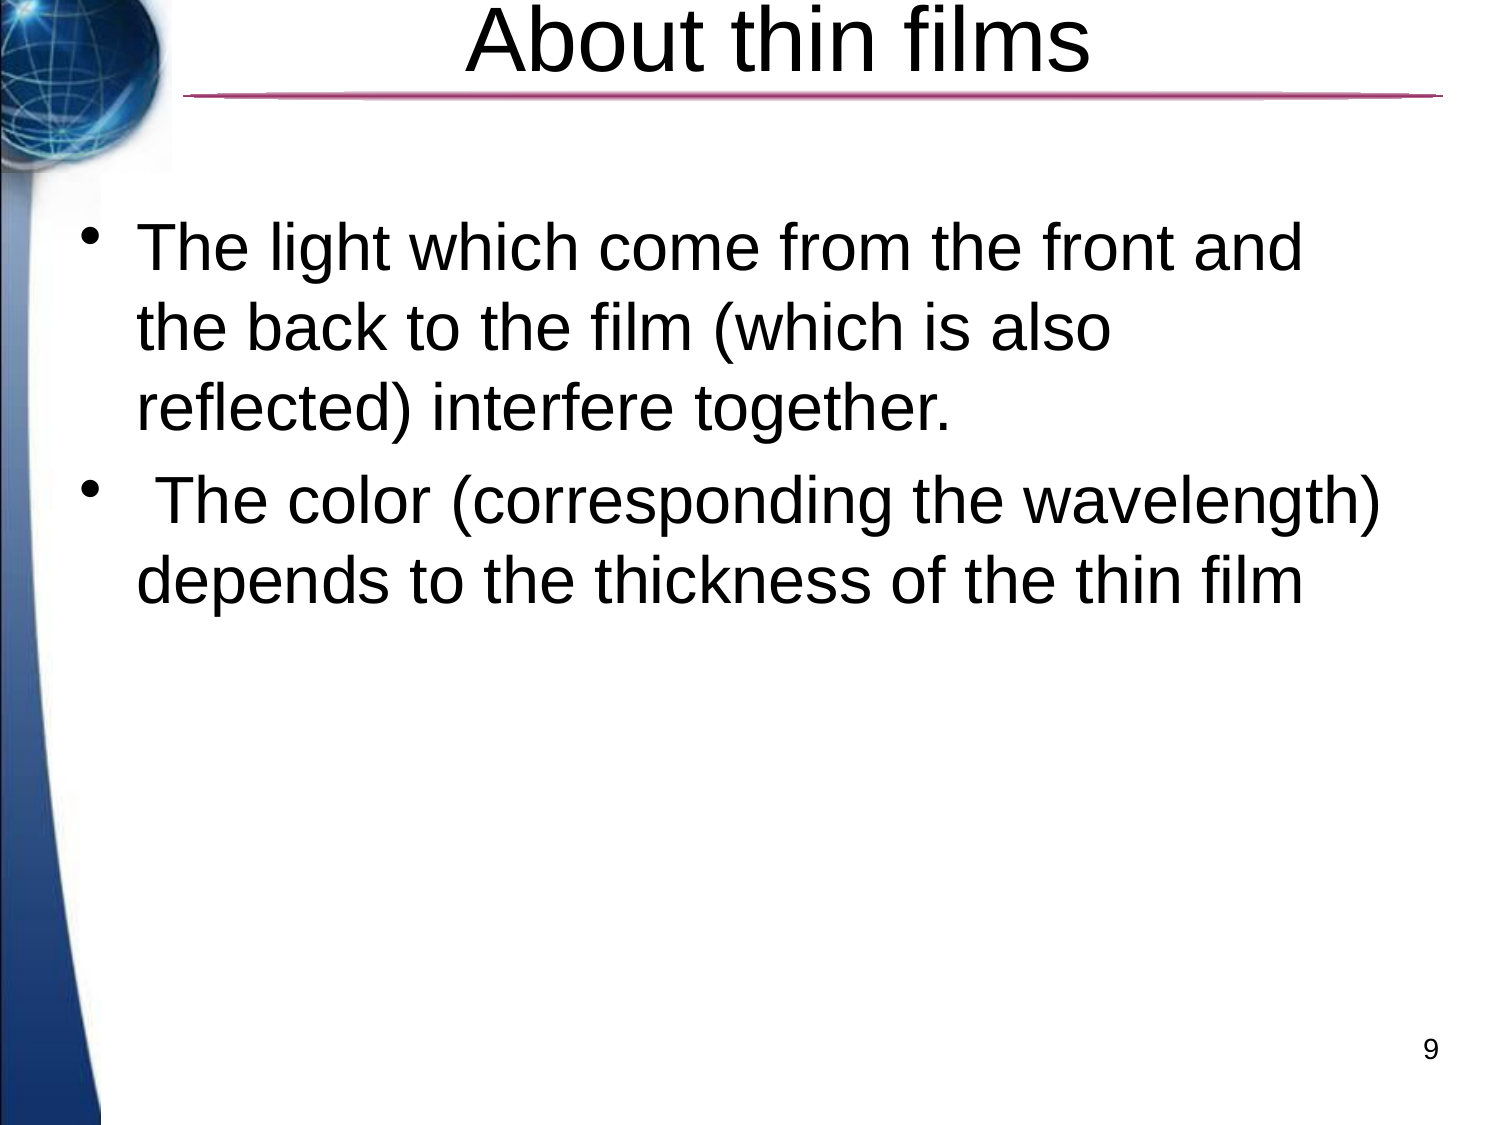

# About thin films
The light which come from the front and the back to the film (which is also reflected) interfere together.
 The color (corresponding the wavelength) depends to the thickness of the thin film
9